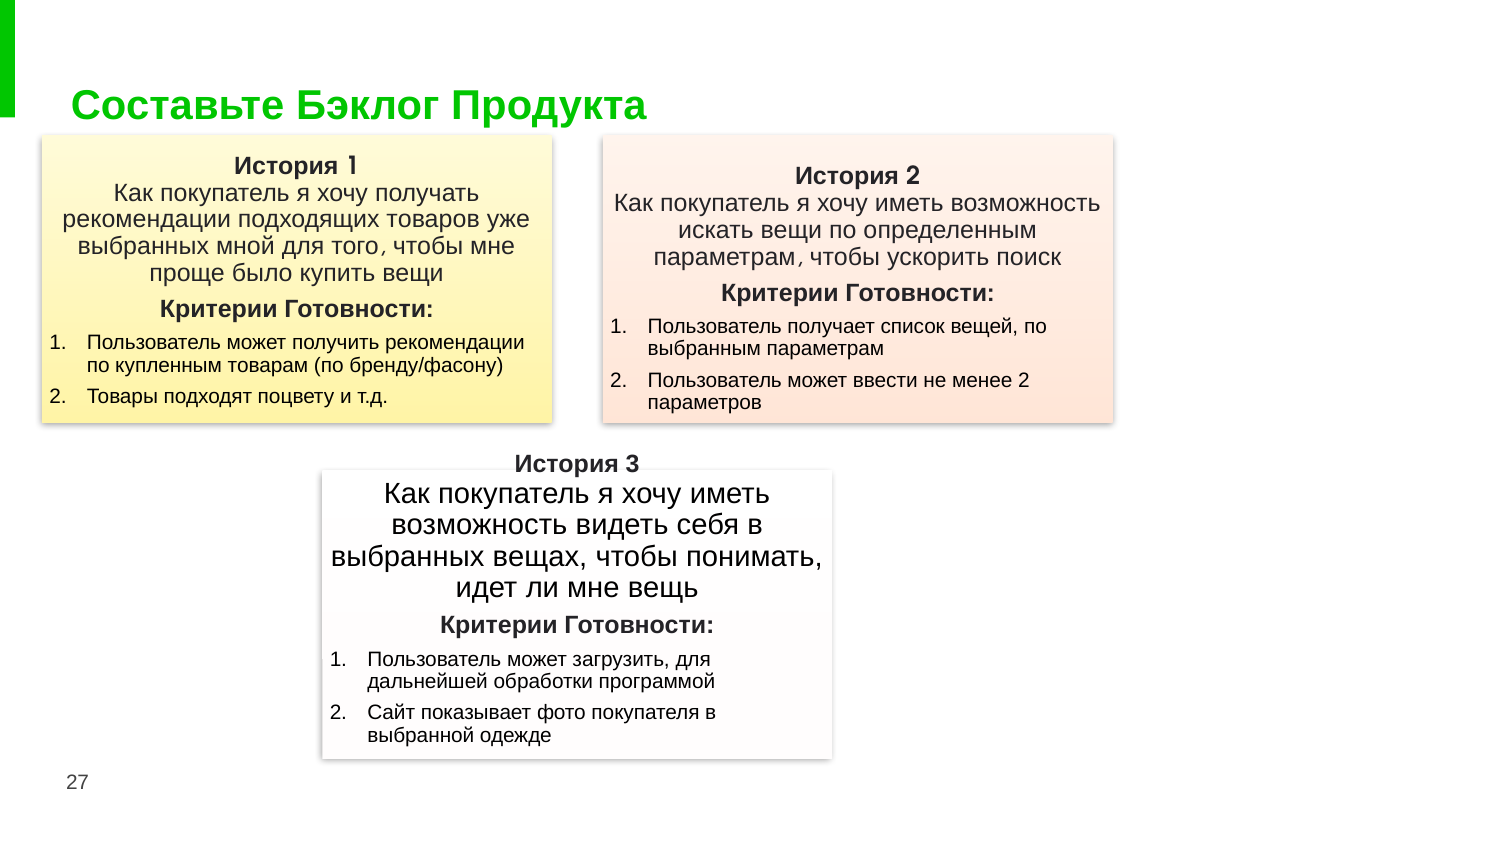

Составьте Бэклог Продукта
История 1
Как покупатель я хочу получать рекомендации подходящих товаров уже выбранных мной для того, чтобы мне проще было купить вещи
Критерии Готовности:
Пользователь может получить рекомендации по купленным товарам (по бренду/фасону)
Товары подходят поцвету и т.д.

История 2
Как покупатель я хочу иметь возможность искать вещи по определенным параметрам, чтобы ускорить поиск
Критерии Готовности:
Пользователь получает список вещей, по выбранным параметрам
Пользователь может ввести не менее 2 параметров

История 3
Как покупатель я хочу иметь возможность видеть себя в выбранных вещах, чтобы понимать, идет ли мне вещь
Критерии Готовности:
Пользователь может загрузить, для дальнейшей обработки программой
Сайт показывает фото покупателя в выбранной одежде

27